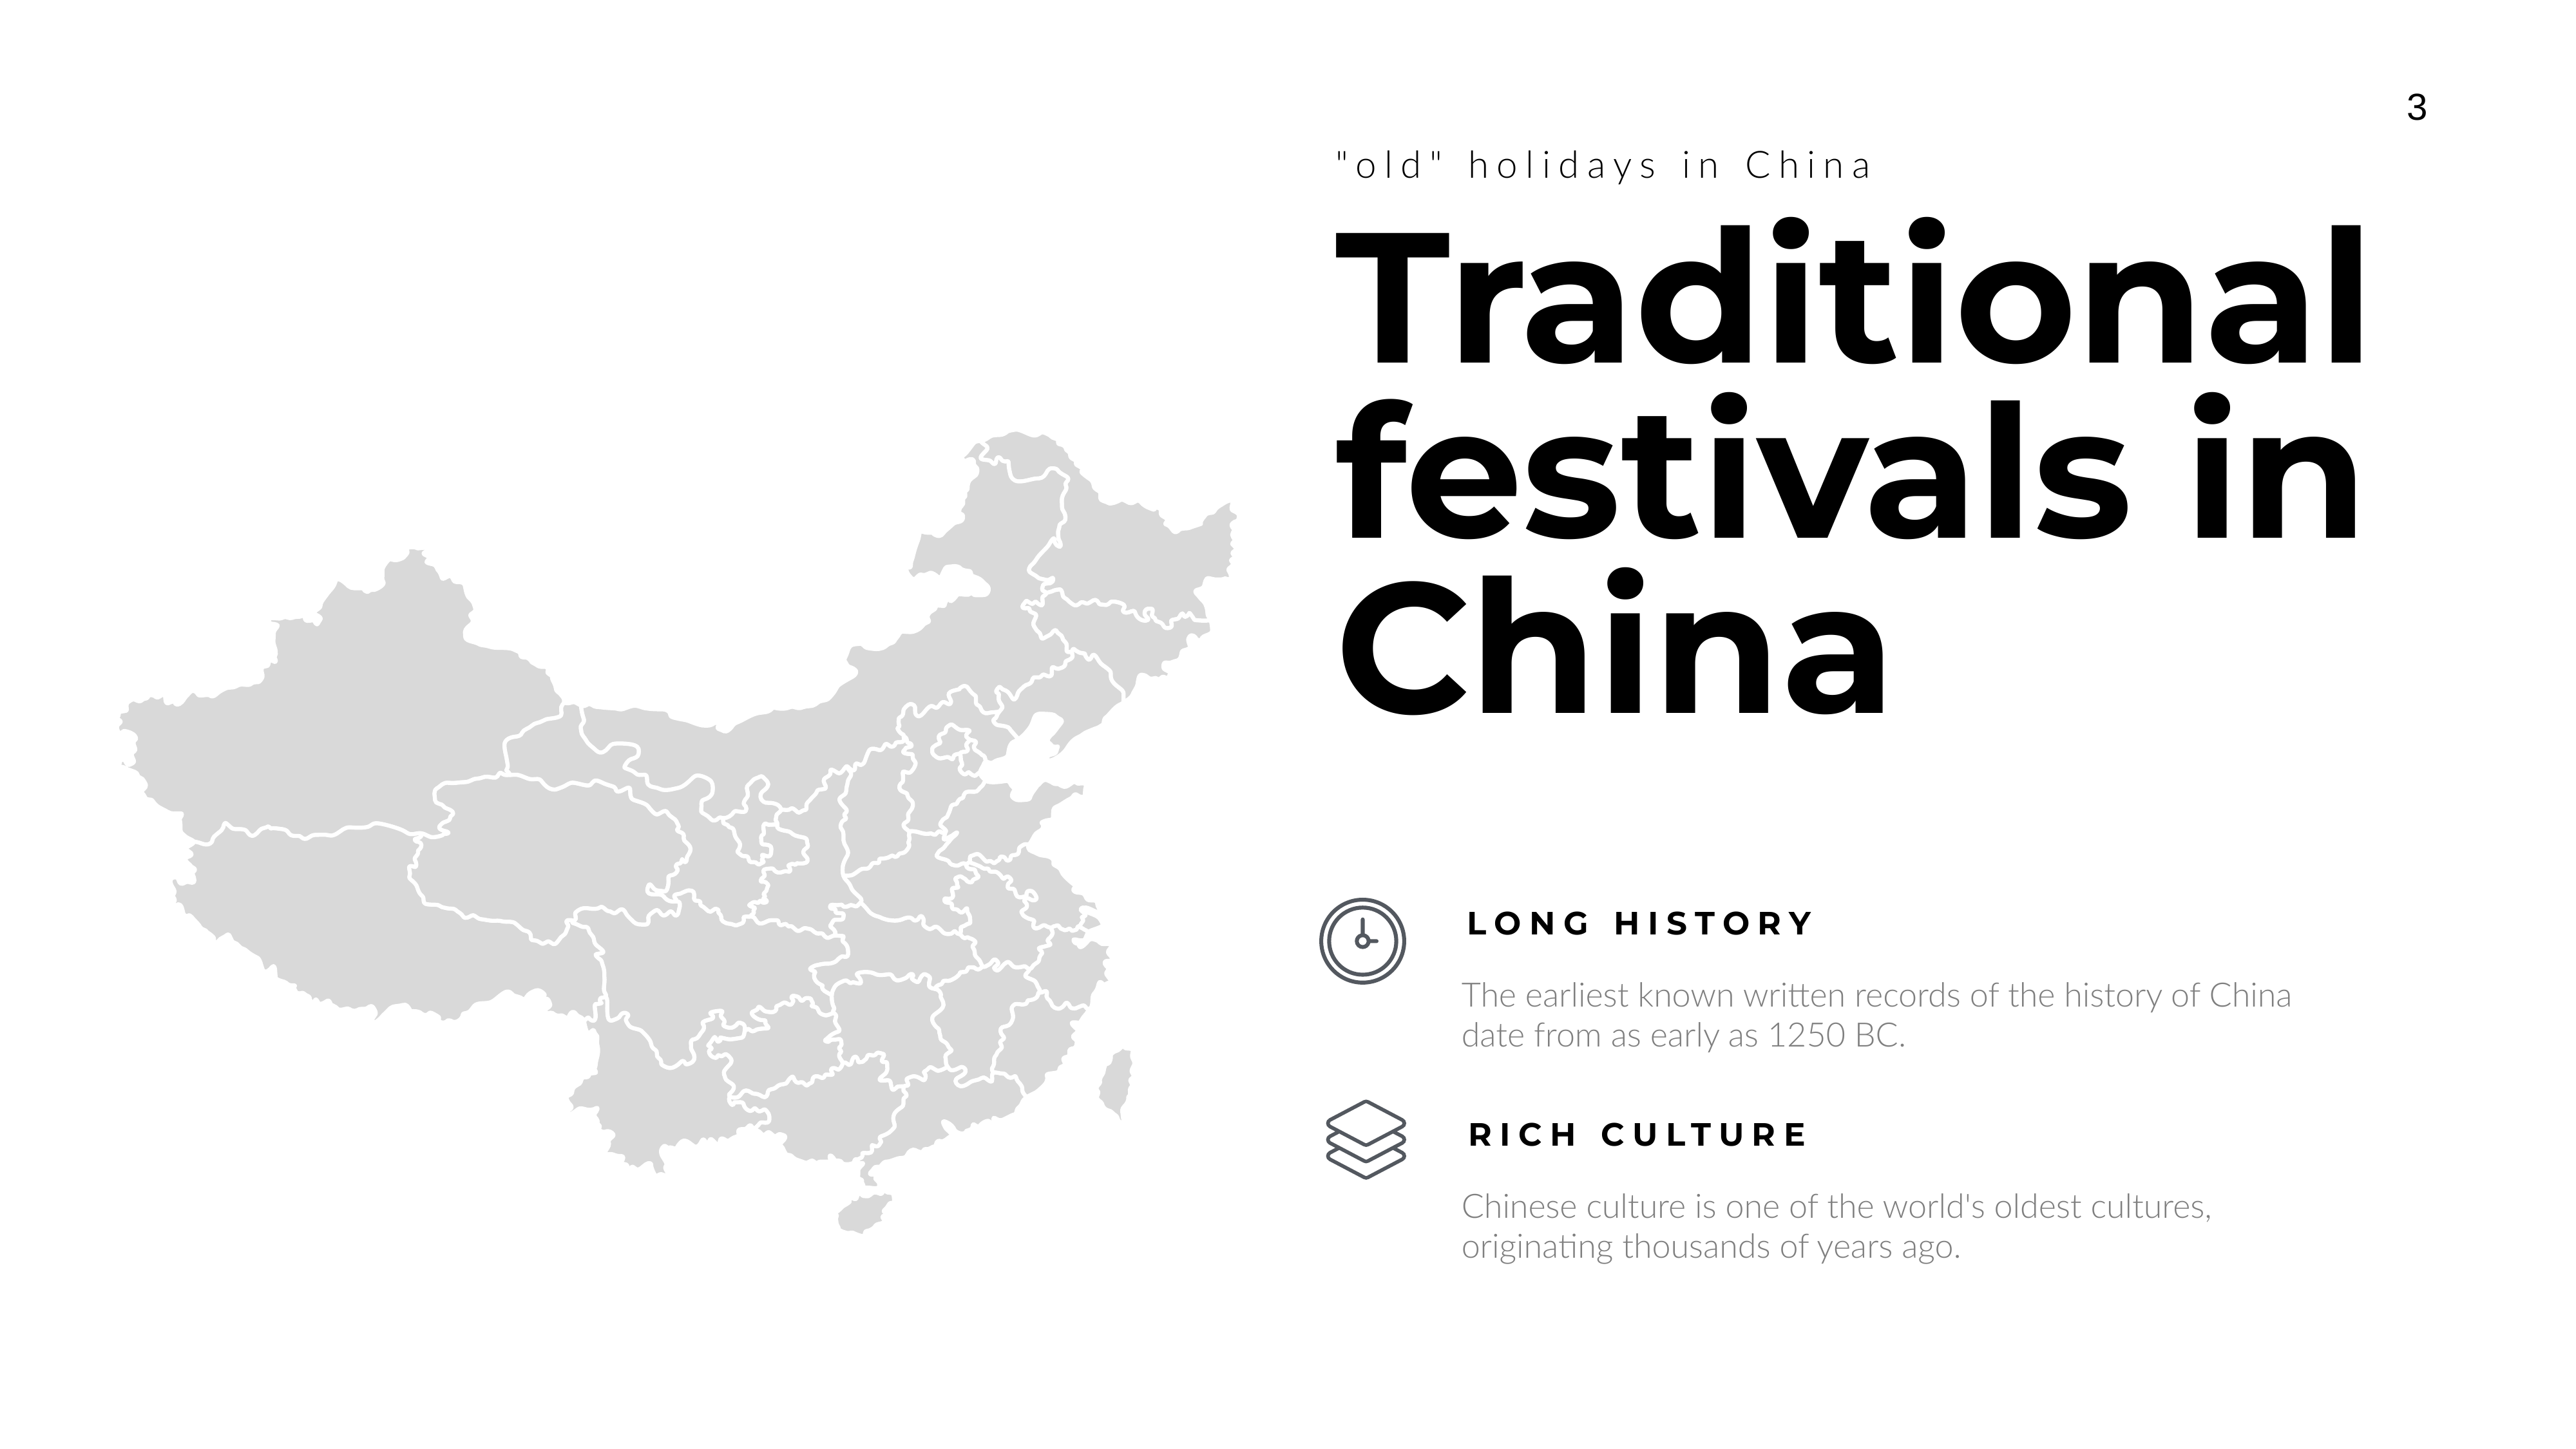

"old" holidays in China
Traditional festivals in China

LONG HISTORY

The earliest known written records of the history of China date from as early as 1250 BC.

RICH CULTURE
Chinese culture is one of the world's oldest cultures, originating thousands of years ago.